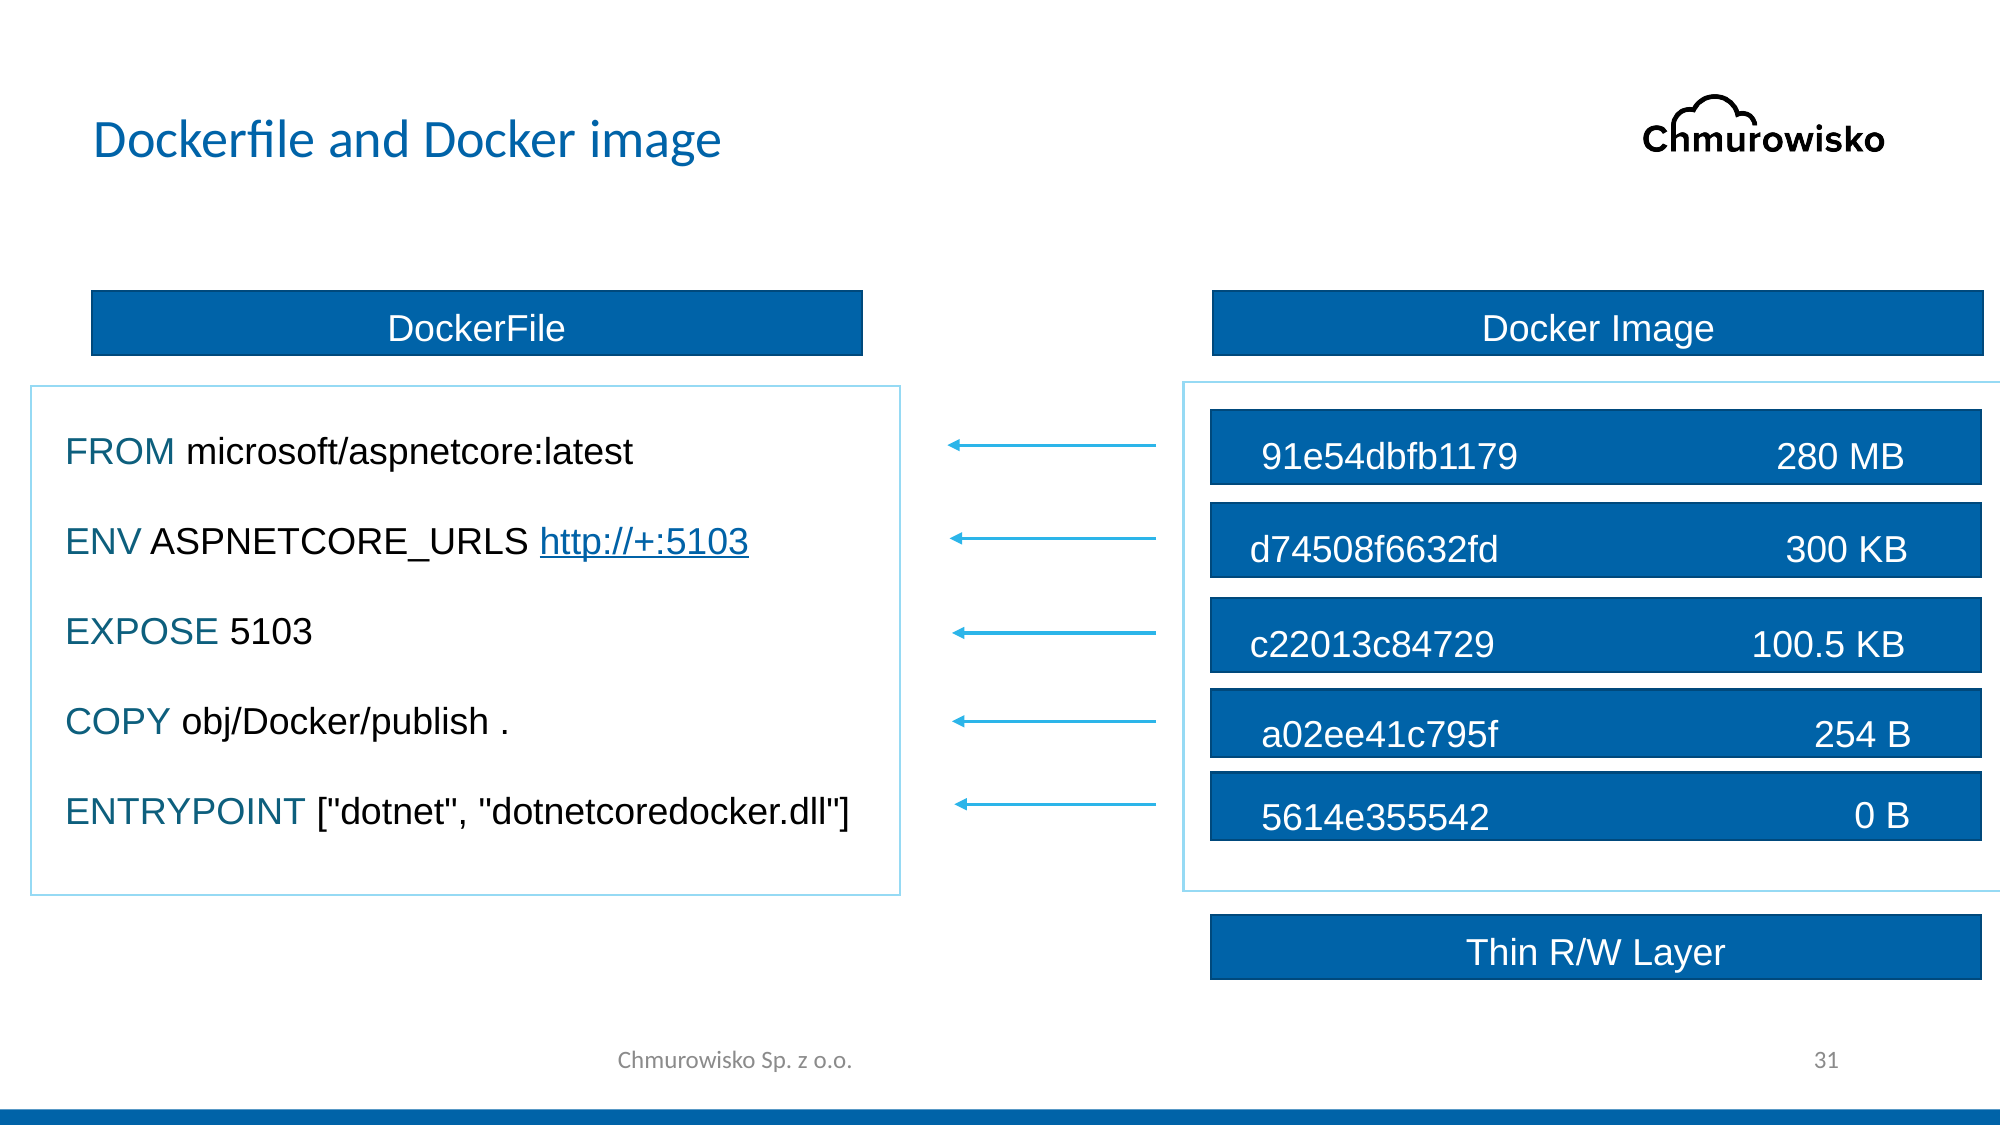

# Dockerfile and Docker image

DockerFile
Docker Image

FROM microsoft/aspnetcore:latest

ENV ASPNETCORE_URLS http://+:5103

EXPOSE 5103

COPY obj/Docker/publish .

ENTRYPOINT ["dotnet", "dotnetcoredocker.dll"]

91e54dbfb1179
 280 MB

d74508f6632fd
   300 KB

c22013c84729
100.5 KB

a02ee41c795f
254 B

      0 B
5614e355542

Thin R/W Layer

Chmurowisko Sp. z o.o.

31